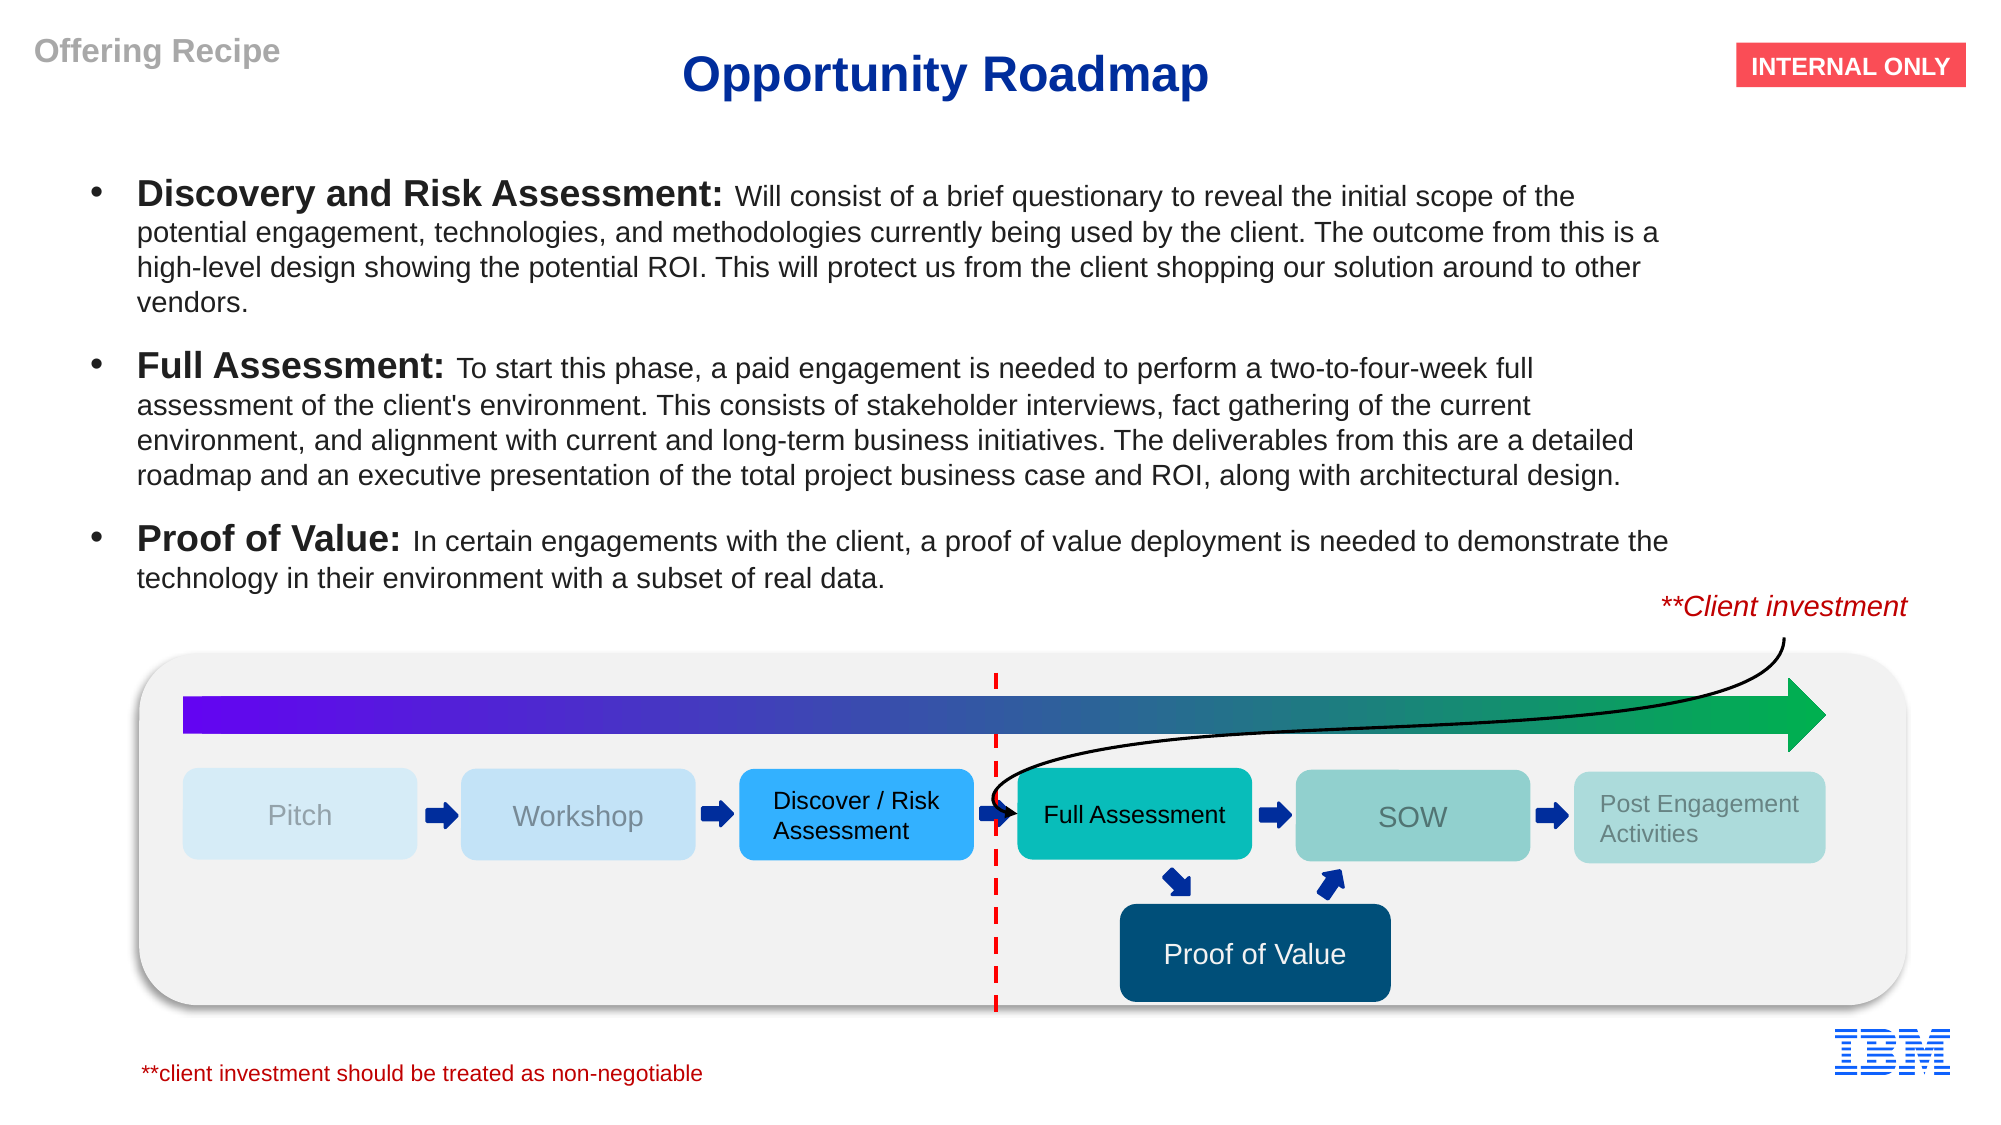

Offering Recipe
INTERNAL ONLY
# Opportunity Roadmap
Discovery and Risk Assessment: Will consist of a brief questionary to reveal the initial scope of the potential engagement, technologies, and methodologies currently being used by the client. The outcome from this is a high-level design showing the potential ROI. This will protect us from the client shopping our solution around to other vendors.
Full Assessment: To start this phase, a paid engagement is needed to perform a two-to-four-week full assessment of the client's environment. This consists of stakeholder interviews, fact gathering of the current environment, and alignment with current and long-term business initiatives. The deliverables from this are a detailed roadmap and an executive presentation of the total project business case and ROI, along with architectural design.
Proof of Value: In certain engagements with the client, a proof of value deployment is needed to demonstrate the technology in their environment with a subset of real data.
**Client investment

Pitch
Full Assessment
Workshop
Discover / Risk Assessment
SOW
Post Engagement Activities

Proof of Value

**client investment should be treated as non-negotiable